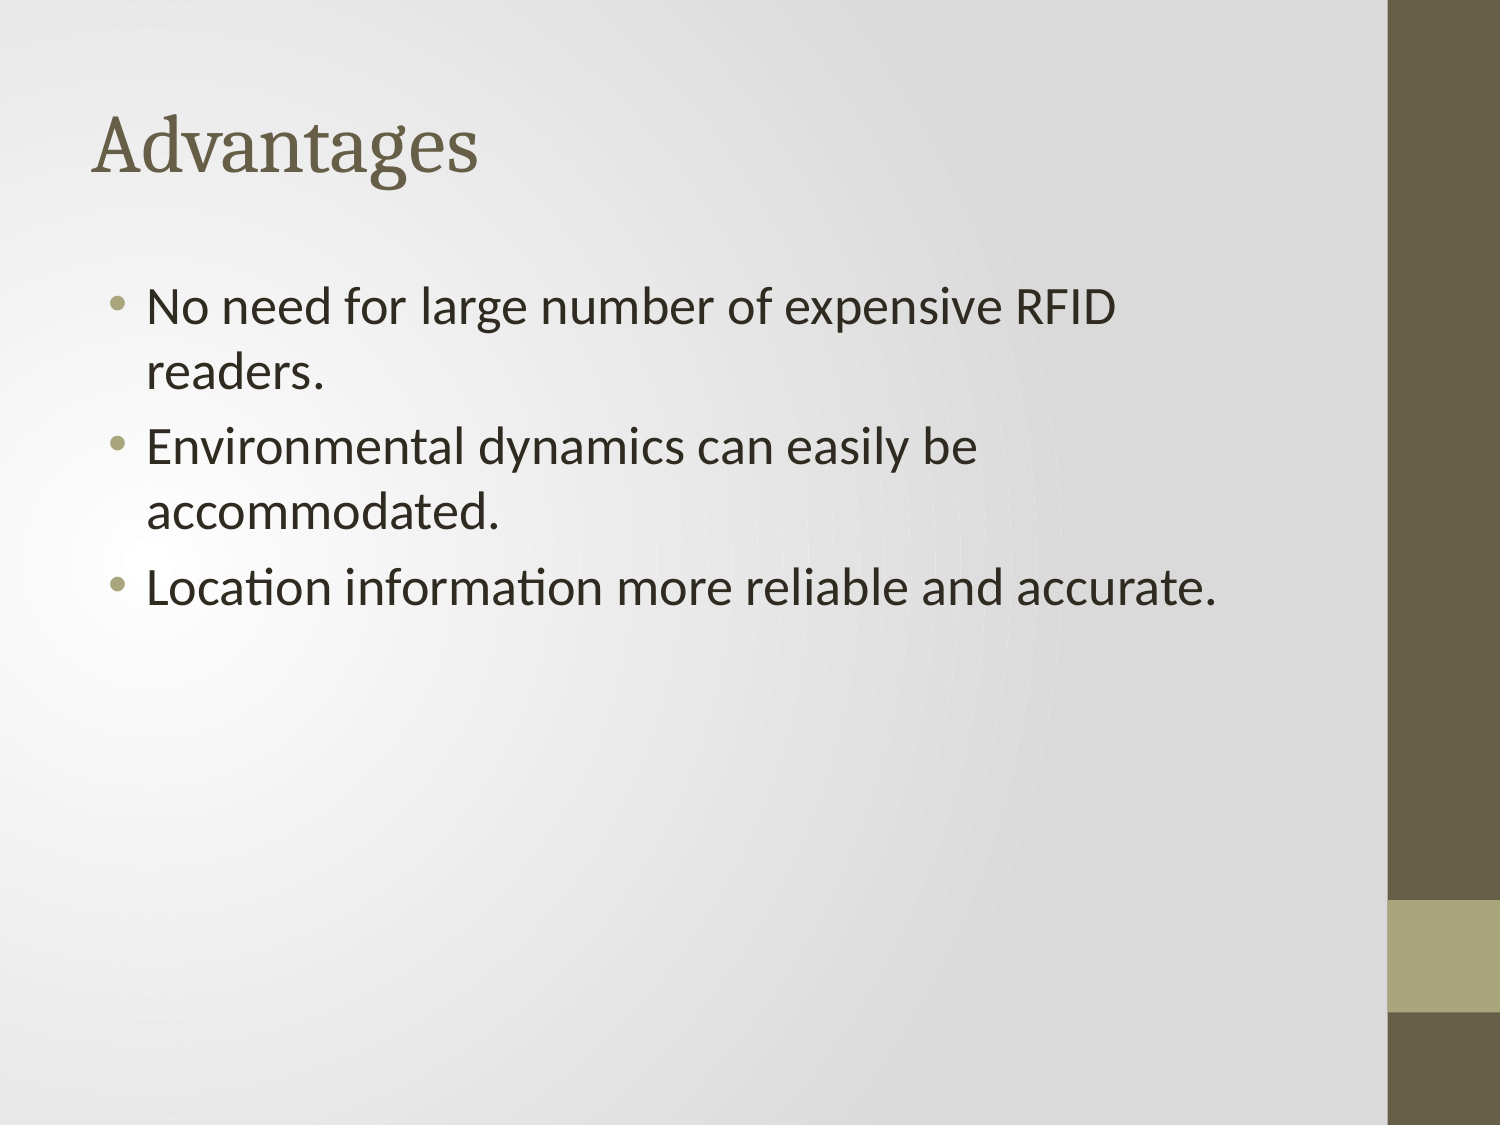

# Advantages
No need for large number of expensive RFID readers.
Environmental dynamics can easily be accommodated.
Location information more reliable and accurate.